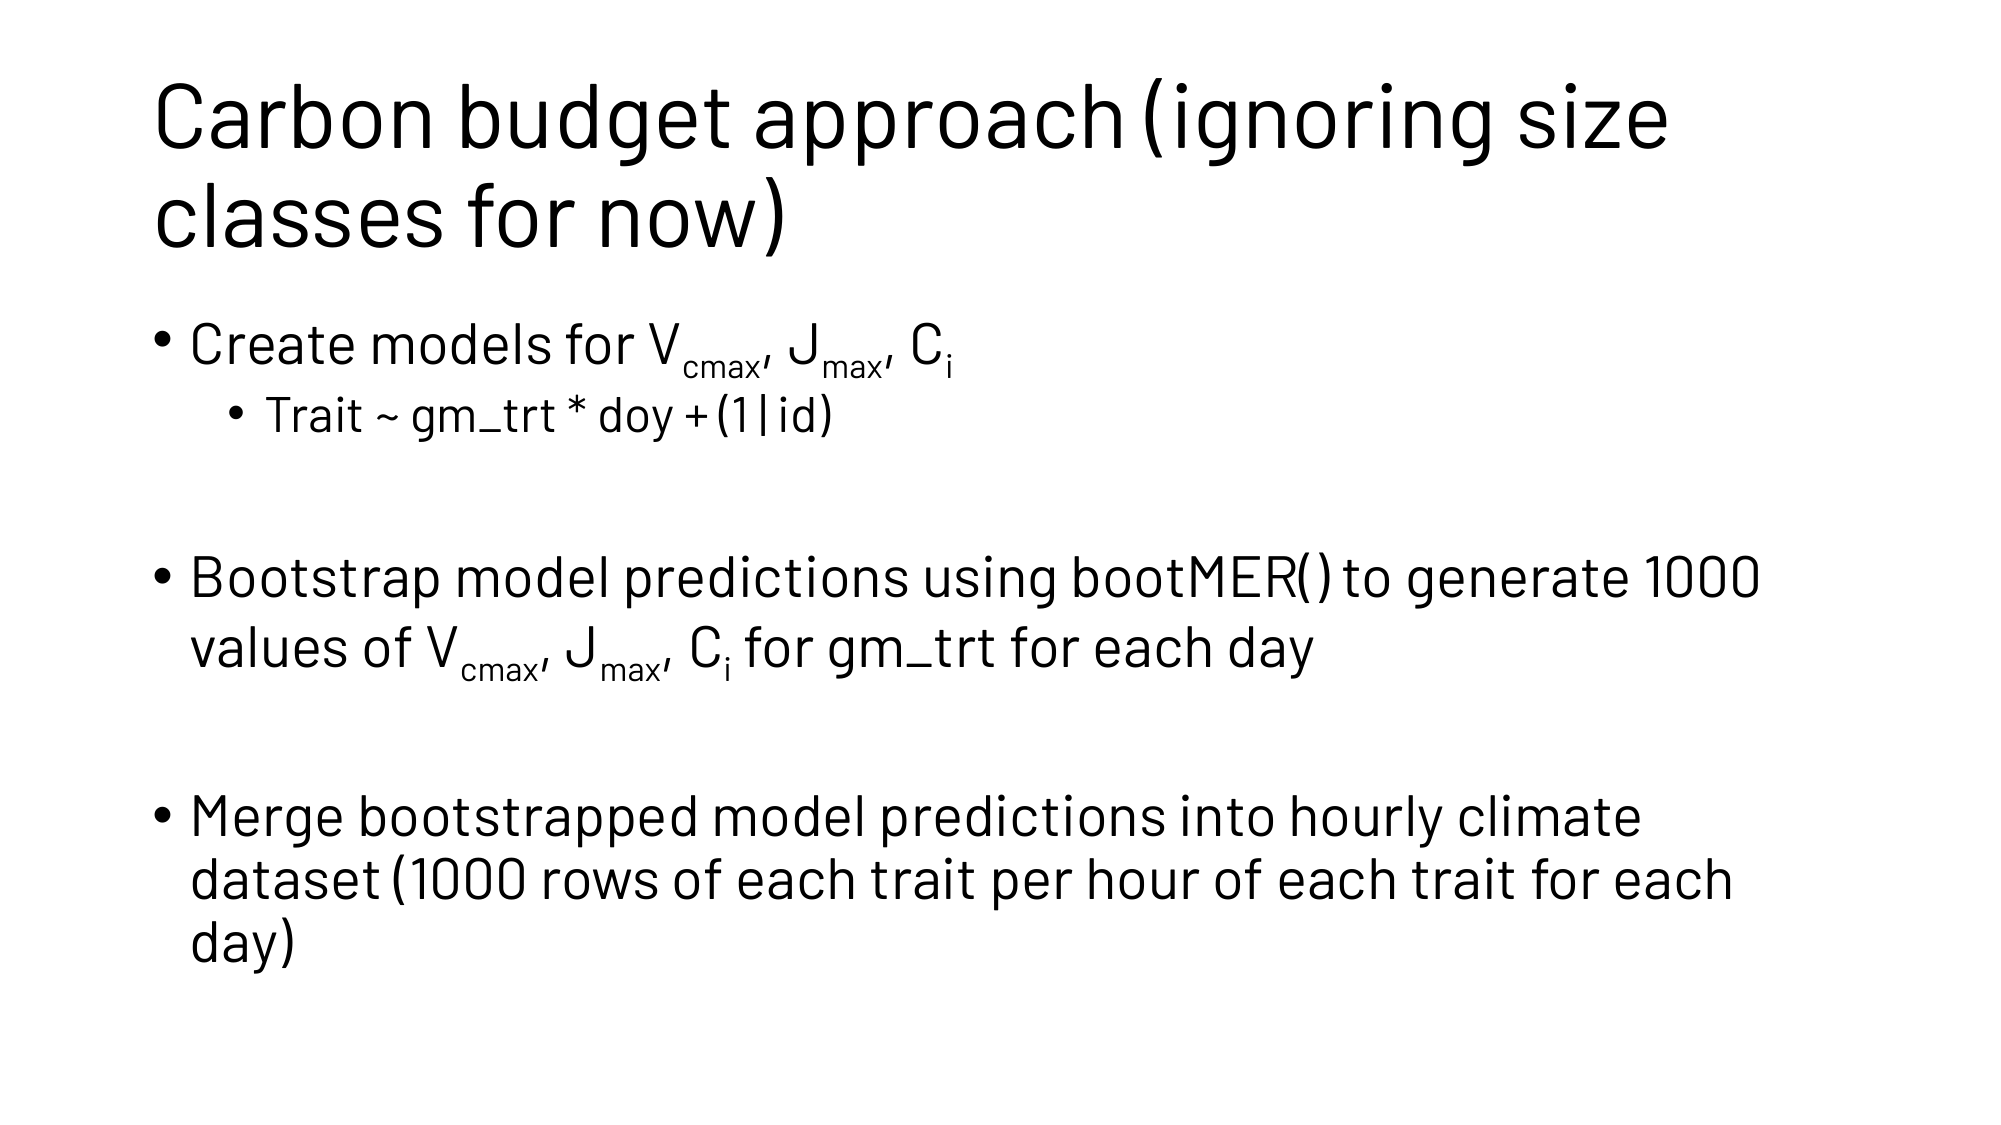

# Carbon budget approach (ignoring size classes for now)
Create models for Vcmax, Jmax, Ci
Trait ~ gm_trt * doy + (1 | id)

Bootstrap model predictions using bootMER() to generate 1000 values of Vcmax, Jmax, Ci for gm_trt for each day

Merge bootstrapped model predictions into hourly climate dataset (1000 rows of each trait per hour of each trait for each day)